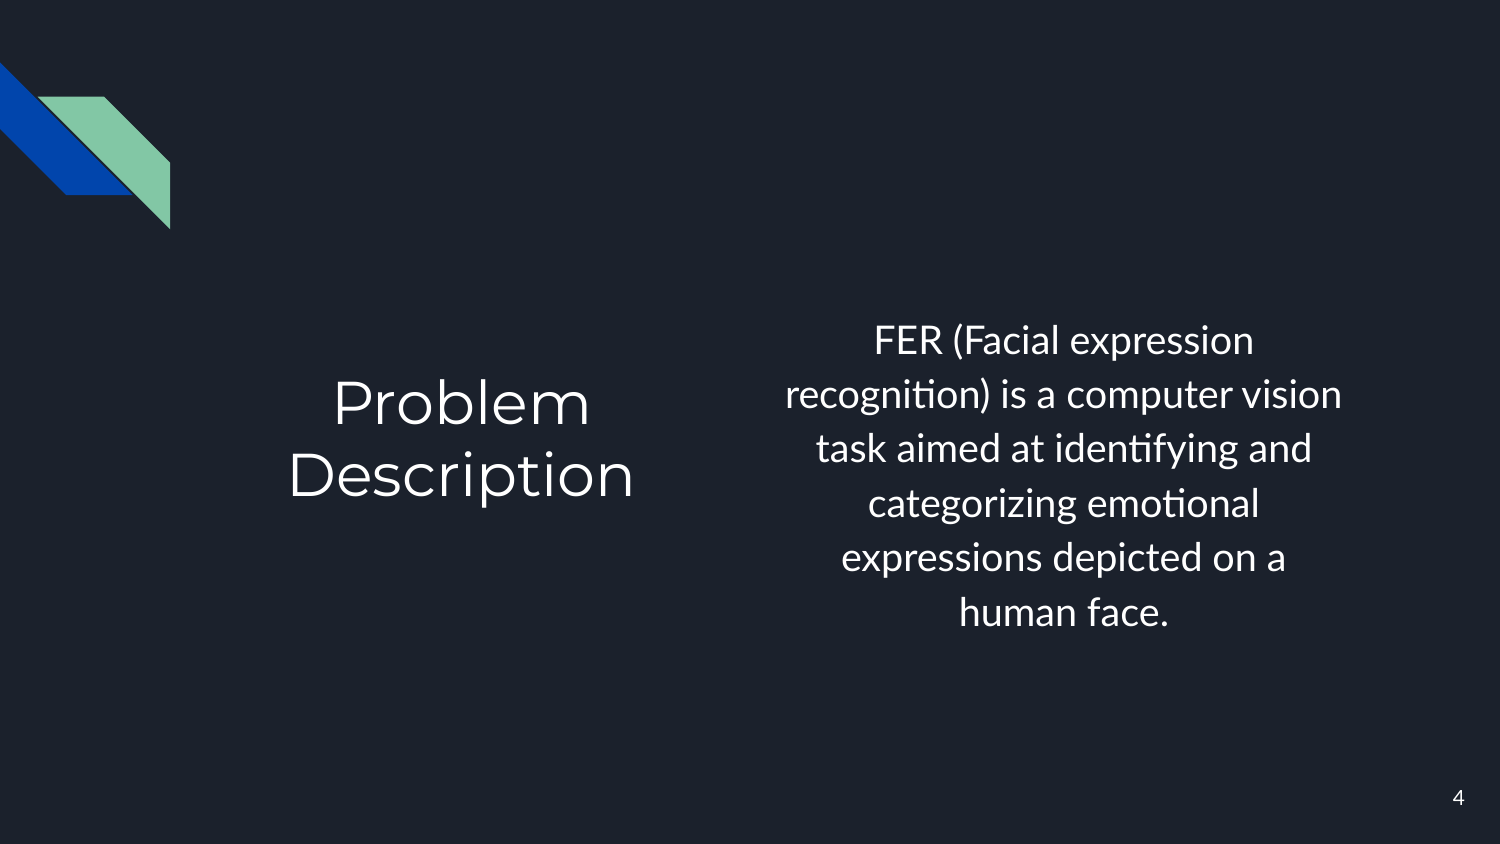

# Problem Description
FER (Facial expression recognition) is a computer vision task aimed at identifying and categorizing emotional expressions depicted on a human face.

4